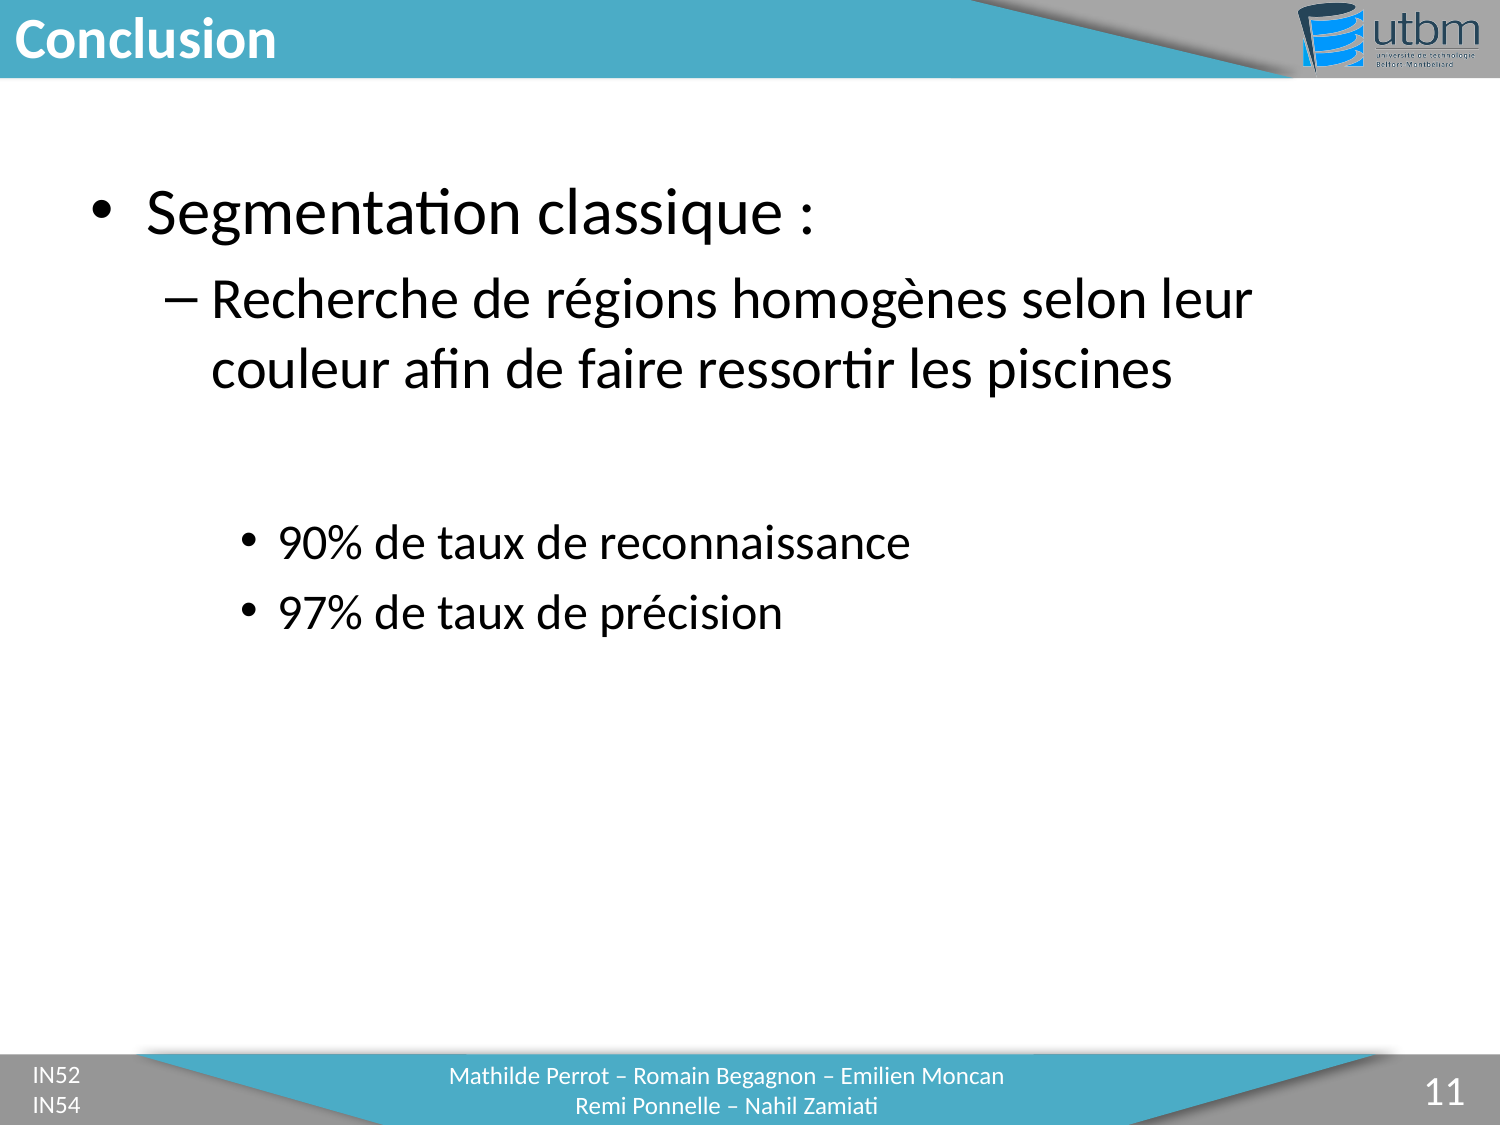

# Conclusion
Segmentation classique :
Recherche de régions homogènes selon leur couleur afin de faire ressortir les piscines

90% de taux de reconnaissance
97% de taux de précision

	11
Mathilde Perrot – Romain Begagnon – Emilien Moncan
Remi Ponnelle – Nahil Zamiati
IN52
IN54